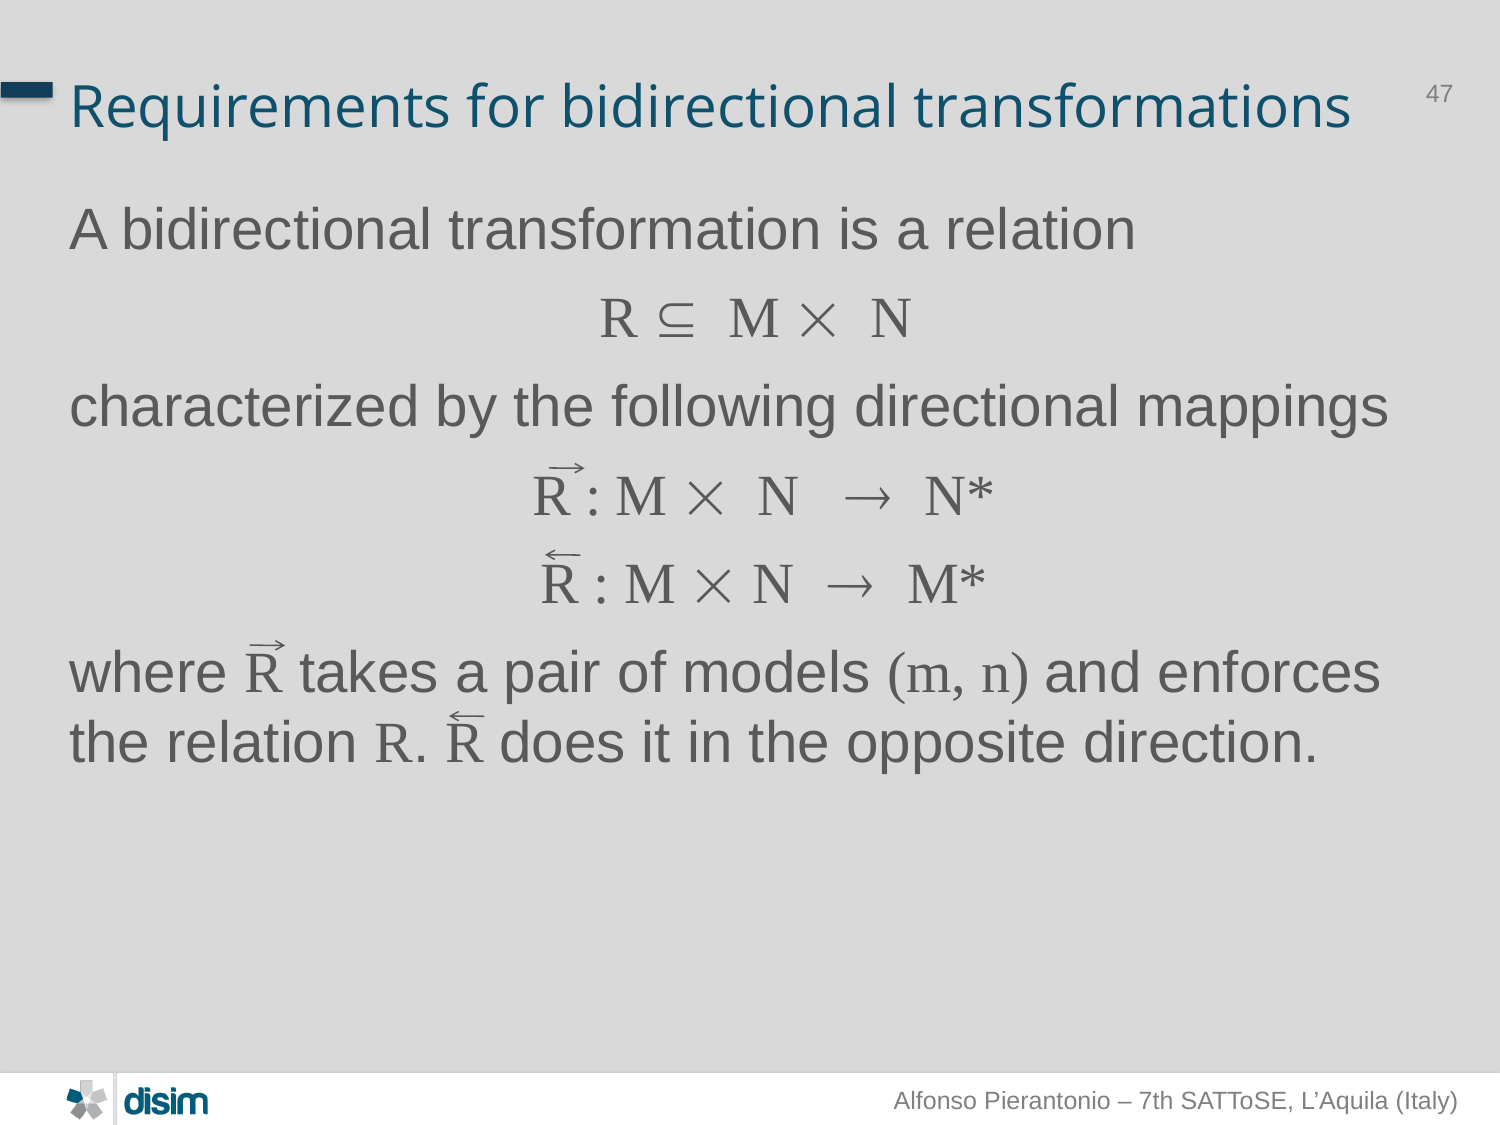

# Requirements for bidirectional transformations
A bidirectional transformation is a relation
R ⊆ M × N
characterized by the following directional mappings
R : M × N  →  N*
R : M × N  →  M*
where R takes a pair of models (m, n) and enforces the relation R. R does it in the opposite direction.